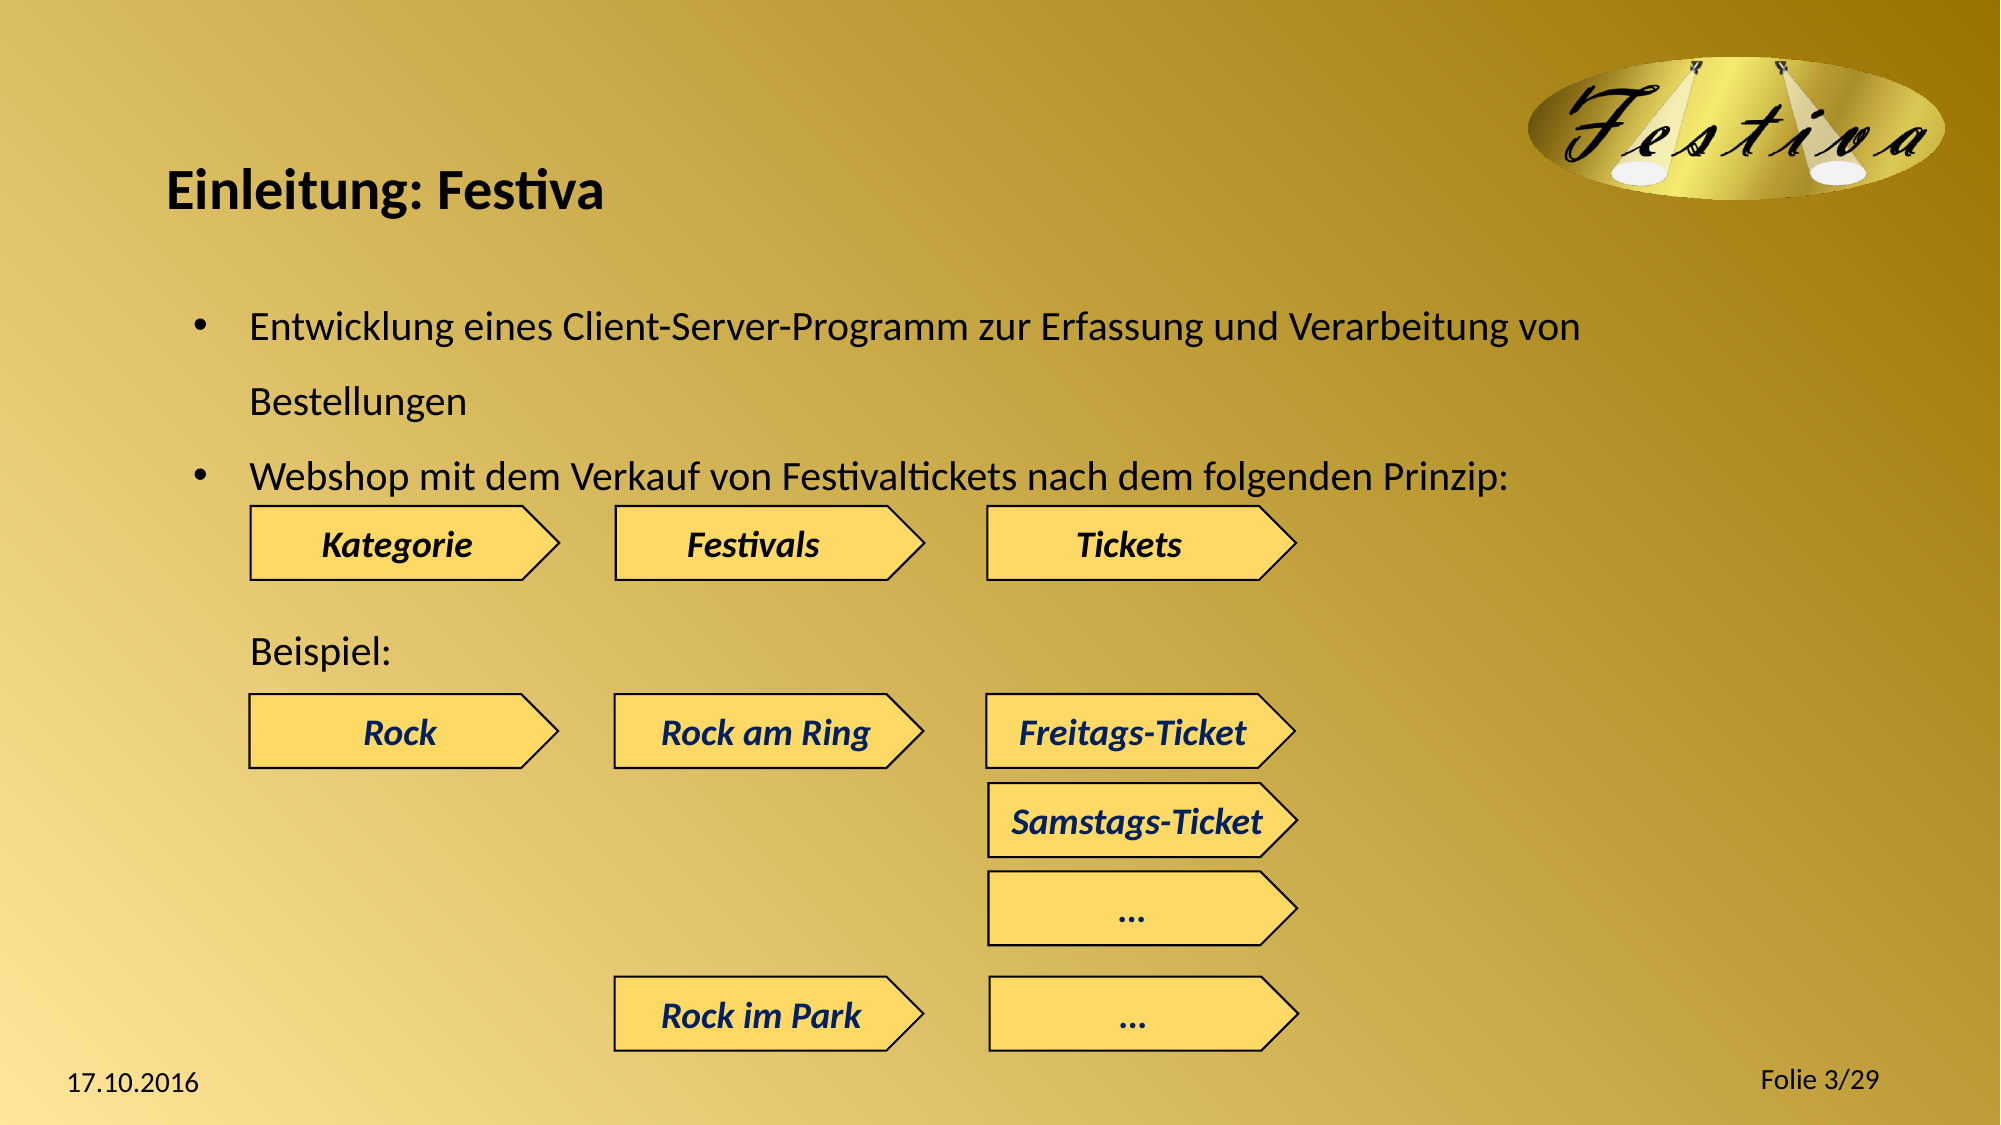

Einleitung: Festiva
Entwicklung eines Client-Server-Programm zur Erfassung und Verarbeitung von Bestellungen
Webshop mit dem Verkauf von Festivaltickets nach dem folgenden Prinzip:
      Beispiel:

  Tickets

Kategorie

Festivals

  Freitags-Ticket

     Rock

  Rock am Ring

 Samstags-Ticket

       …

  Rock im Park

       …